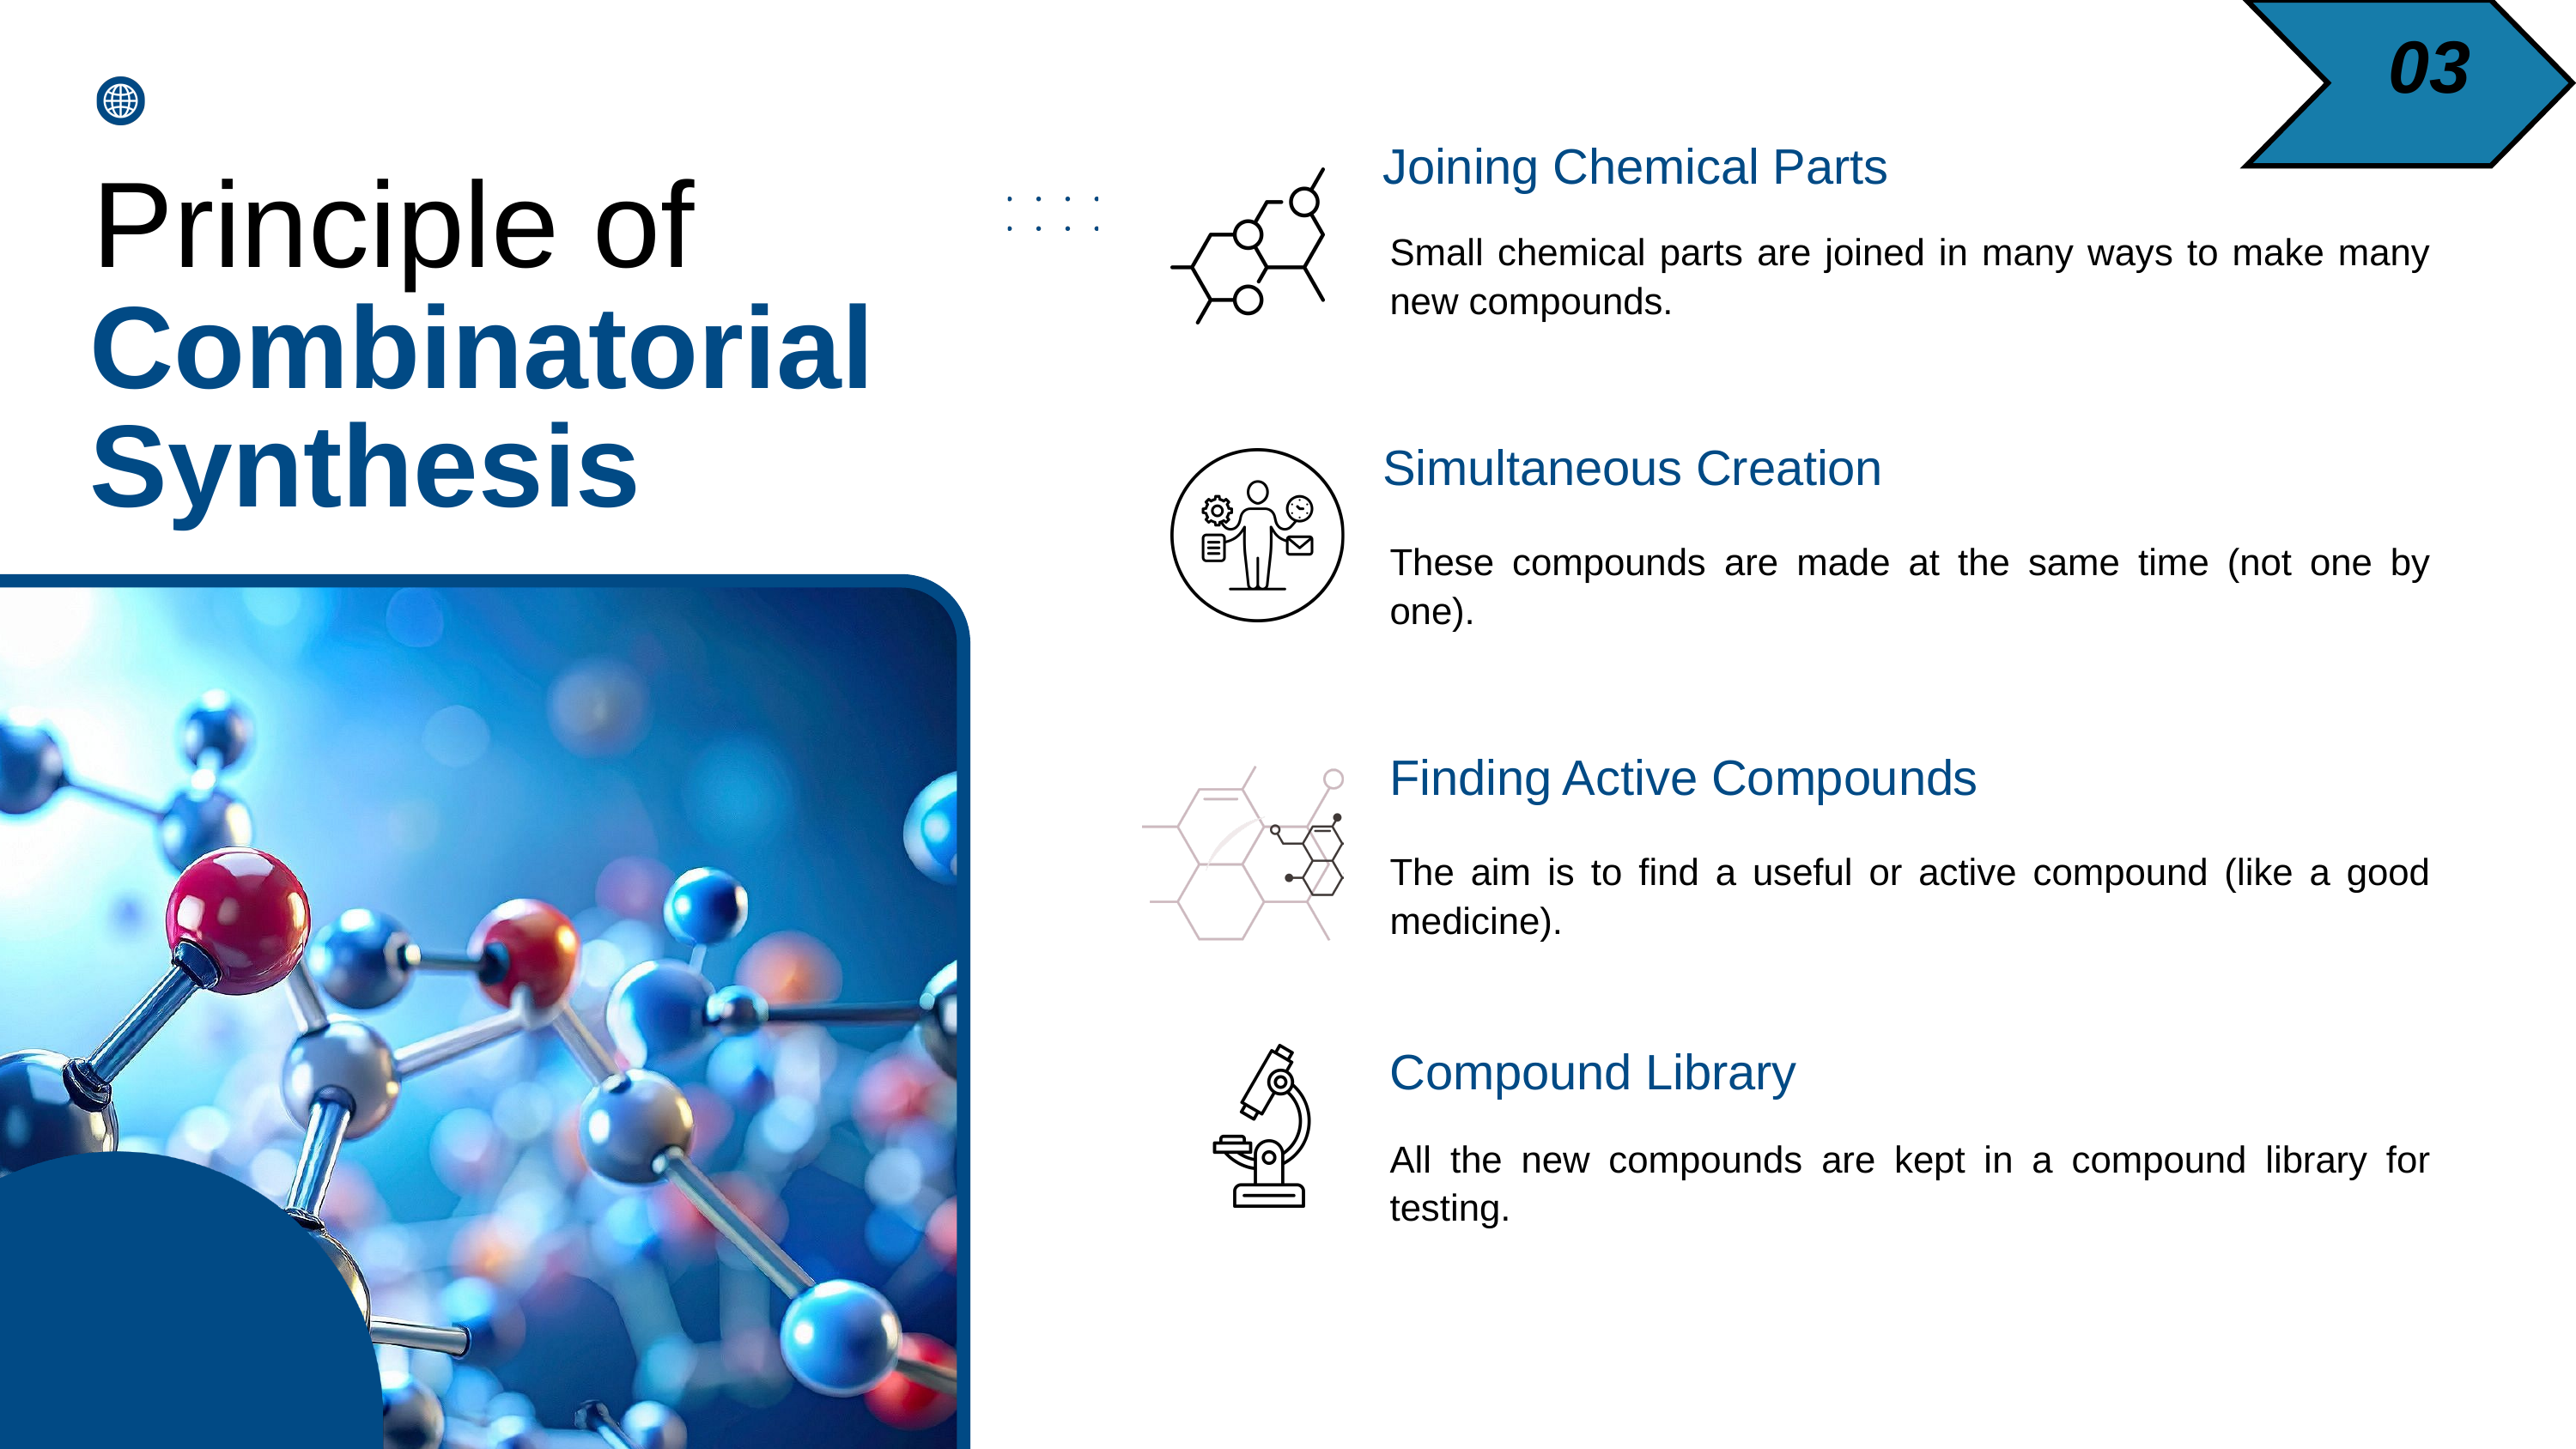

03

Joining Chemical Parts
Principle of

Small chemical parts are joined in many ways to make many new compounds.

Combinatorial Synthesis
Simultaneous Creation

These compounds are made at the same time (not one by one).

Finding Active Compounds

The aim is to find a useful or active compound (like a good medicine).

Compound Library

All the new compounds are kept in a compound library for testing.